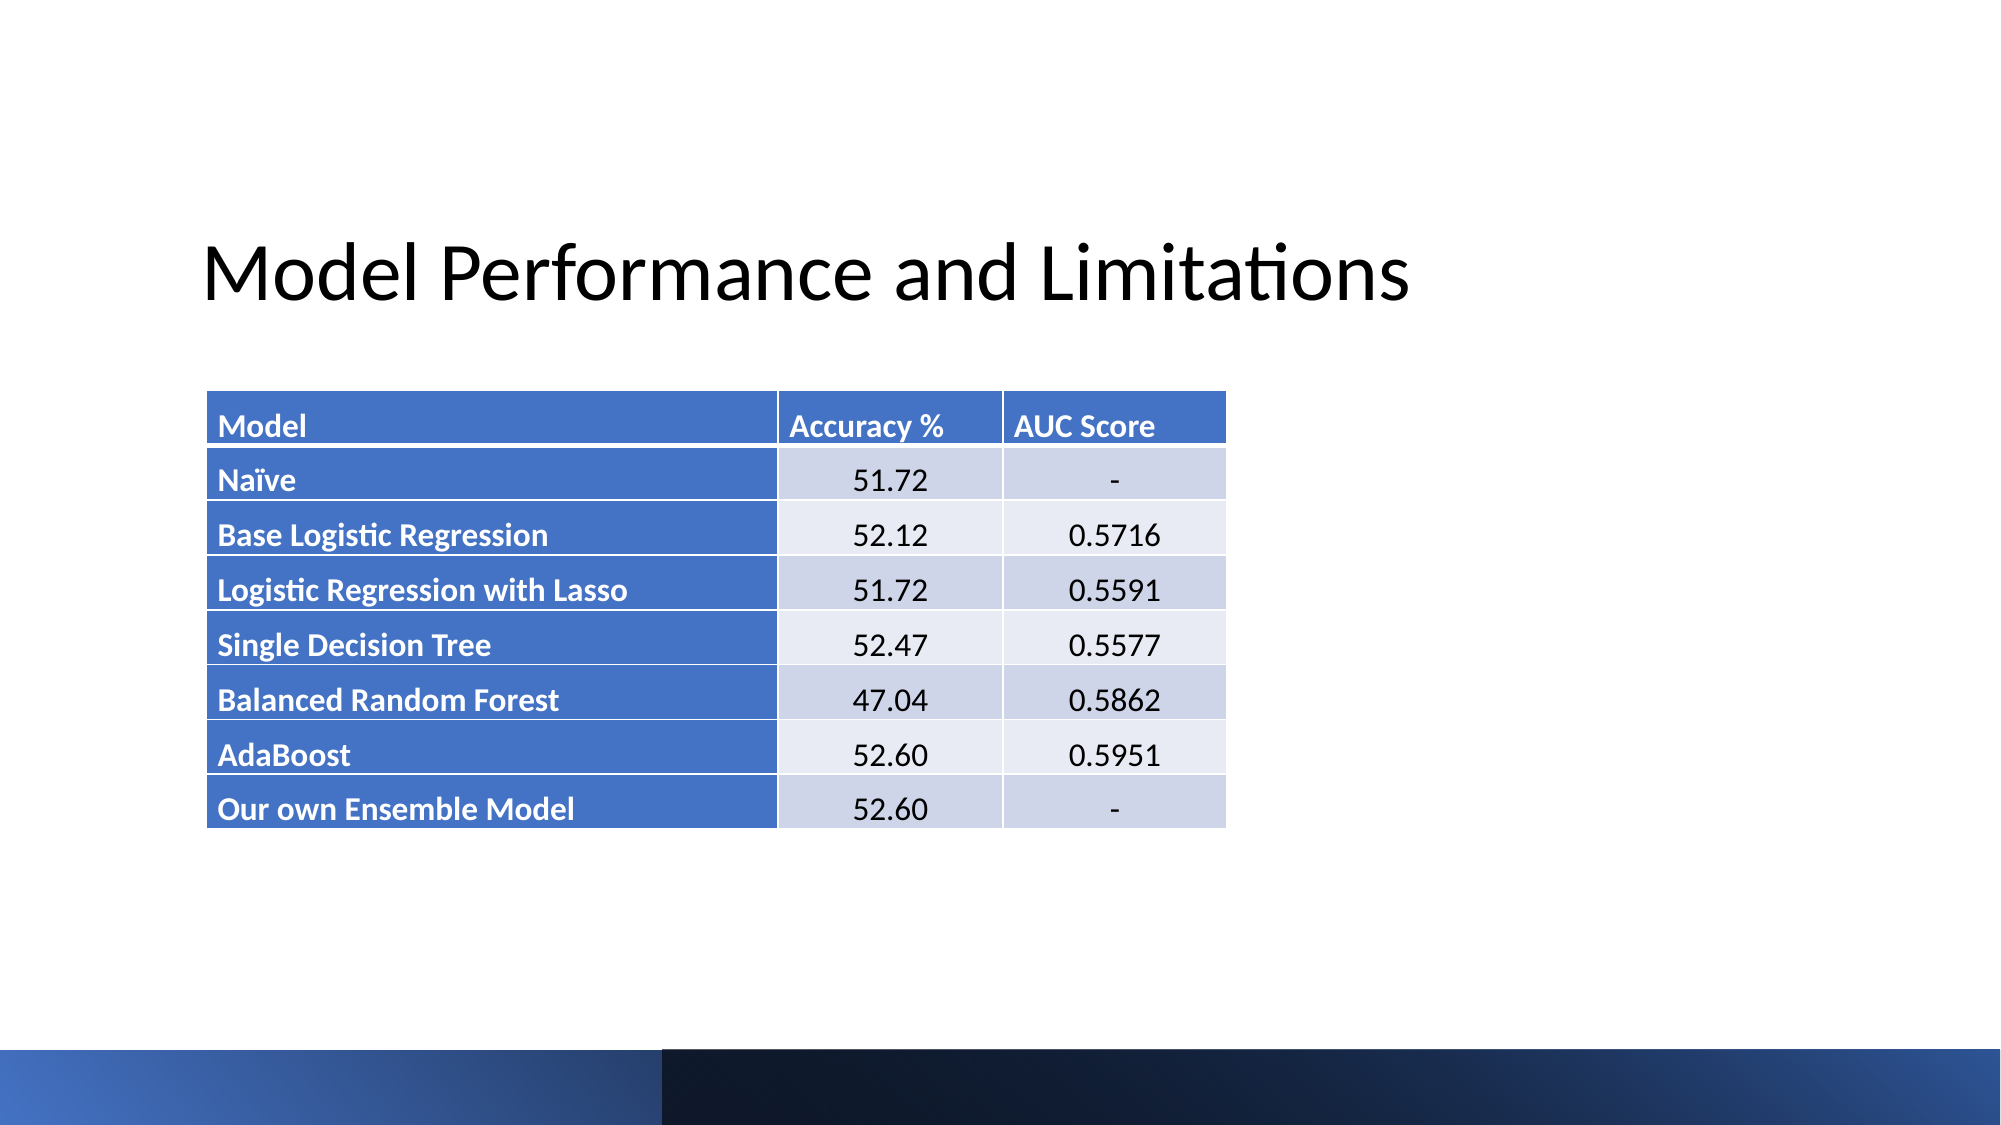

# Model Performance and Limitations
| Model | Accuracy % | AUC Score |
| --- | --- | --- |
| Naïve | 51.72 | - |
| Base Logistic Regression | 52.12 | 0.5716 |
| Logistic Regression with Lasso | 51.72 | 0.5591 |
| Single Decision Tree | 52.47 | 0.5577 |
| Balanced Random Forest | 47.04 | 0.5862 |
| AdaBoost | 52.60 | 0.5951 |
| Our own Ensemble Model | 52.60 | - |